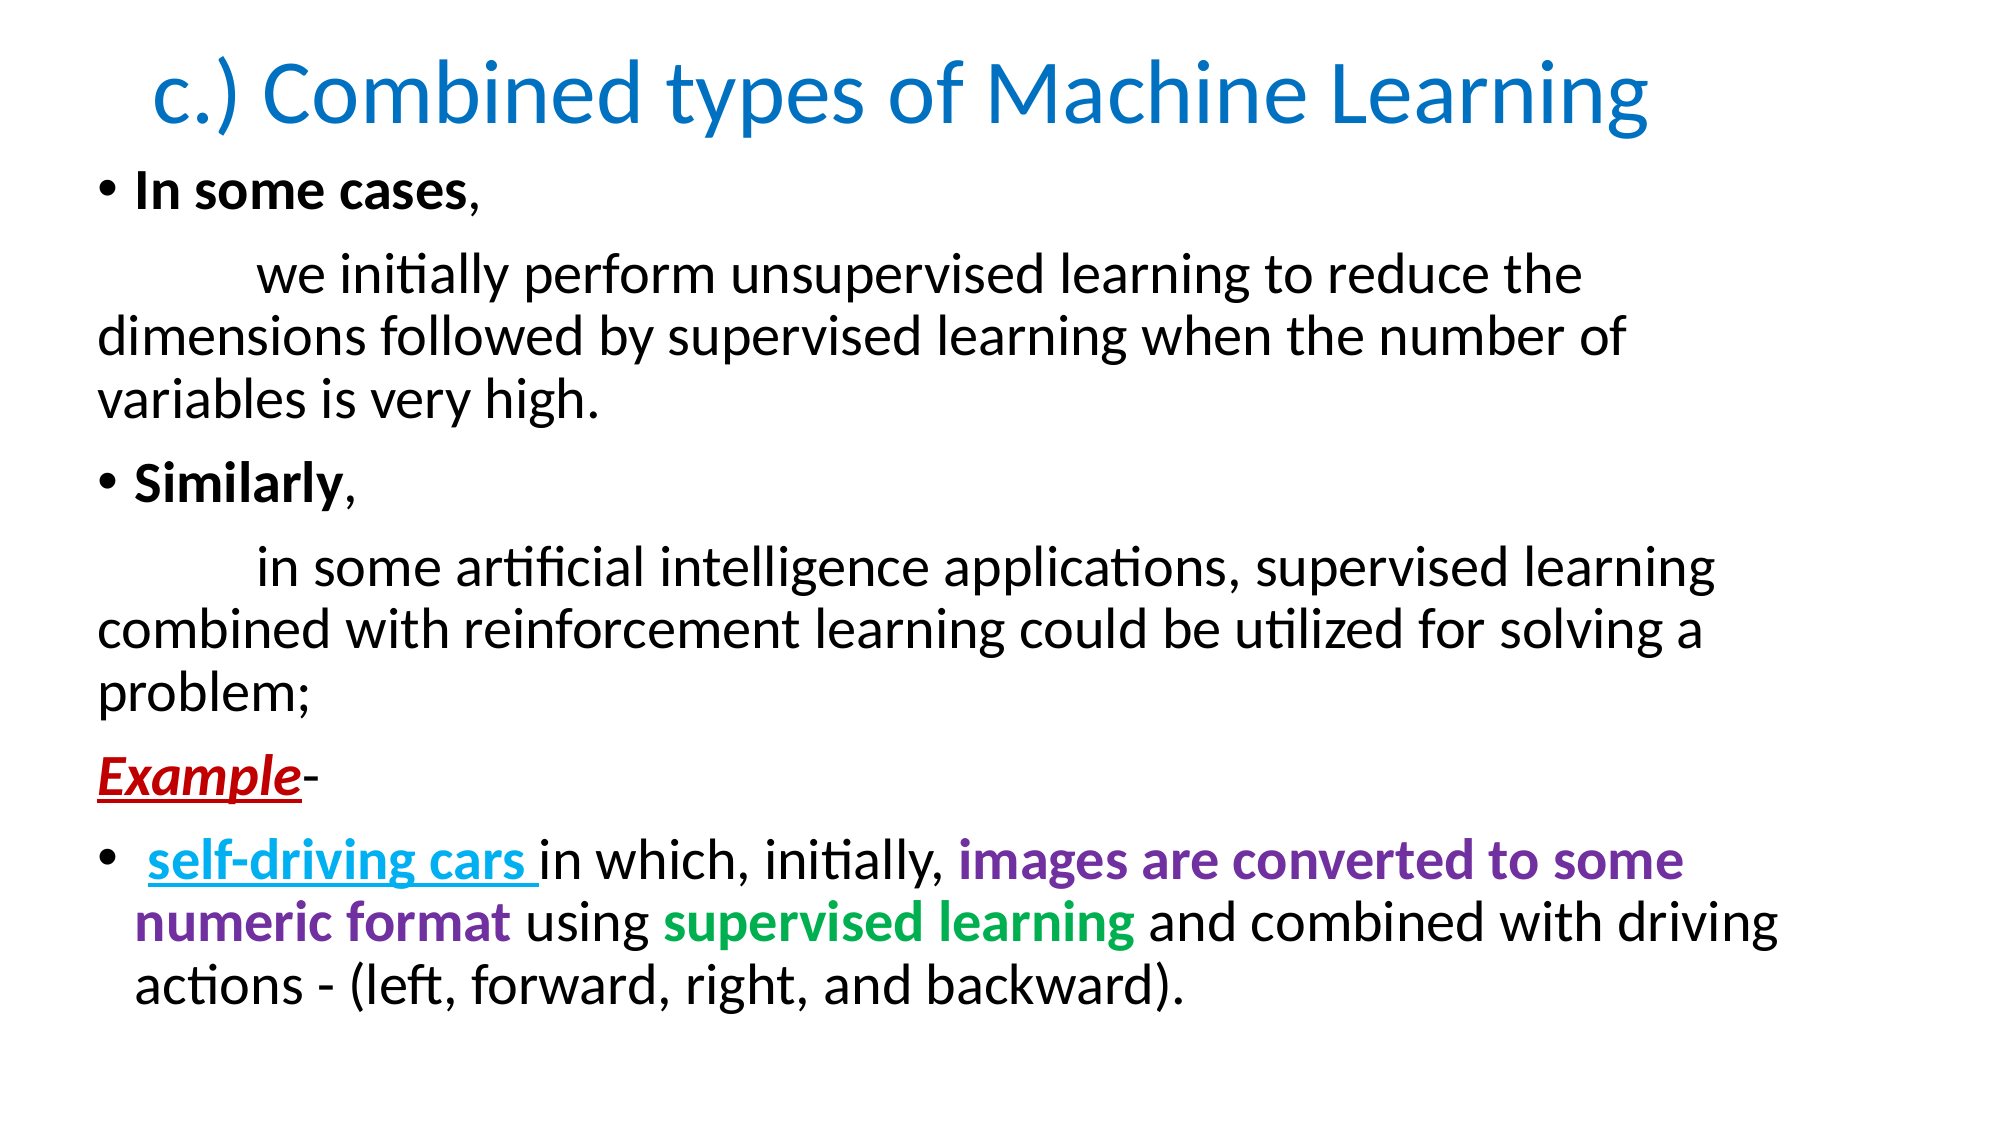

# c.) Combined types of Machine Learning
In some cases,
            we initially perform unsupervised learning to reduce the dimensions followed by supervised learning when the number of variables is very high.
Similarly,
            in some artificial intelligence applications, supervised learning combined with reinforcement learning could be utilized for solving a problem;
Example-
 self-driving cars in which, initially, images are converted to some numeric format using supervised learning and combined with driving actions - (left, forward, right, and backward).